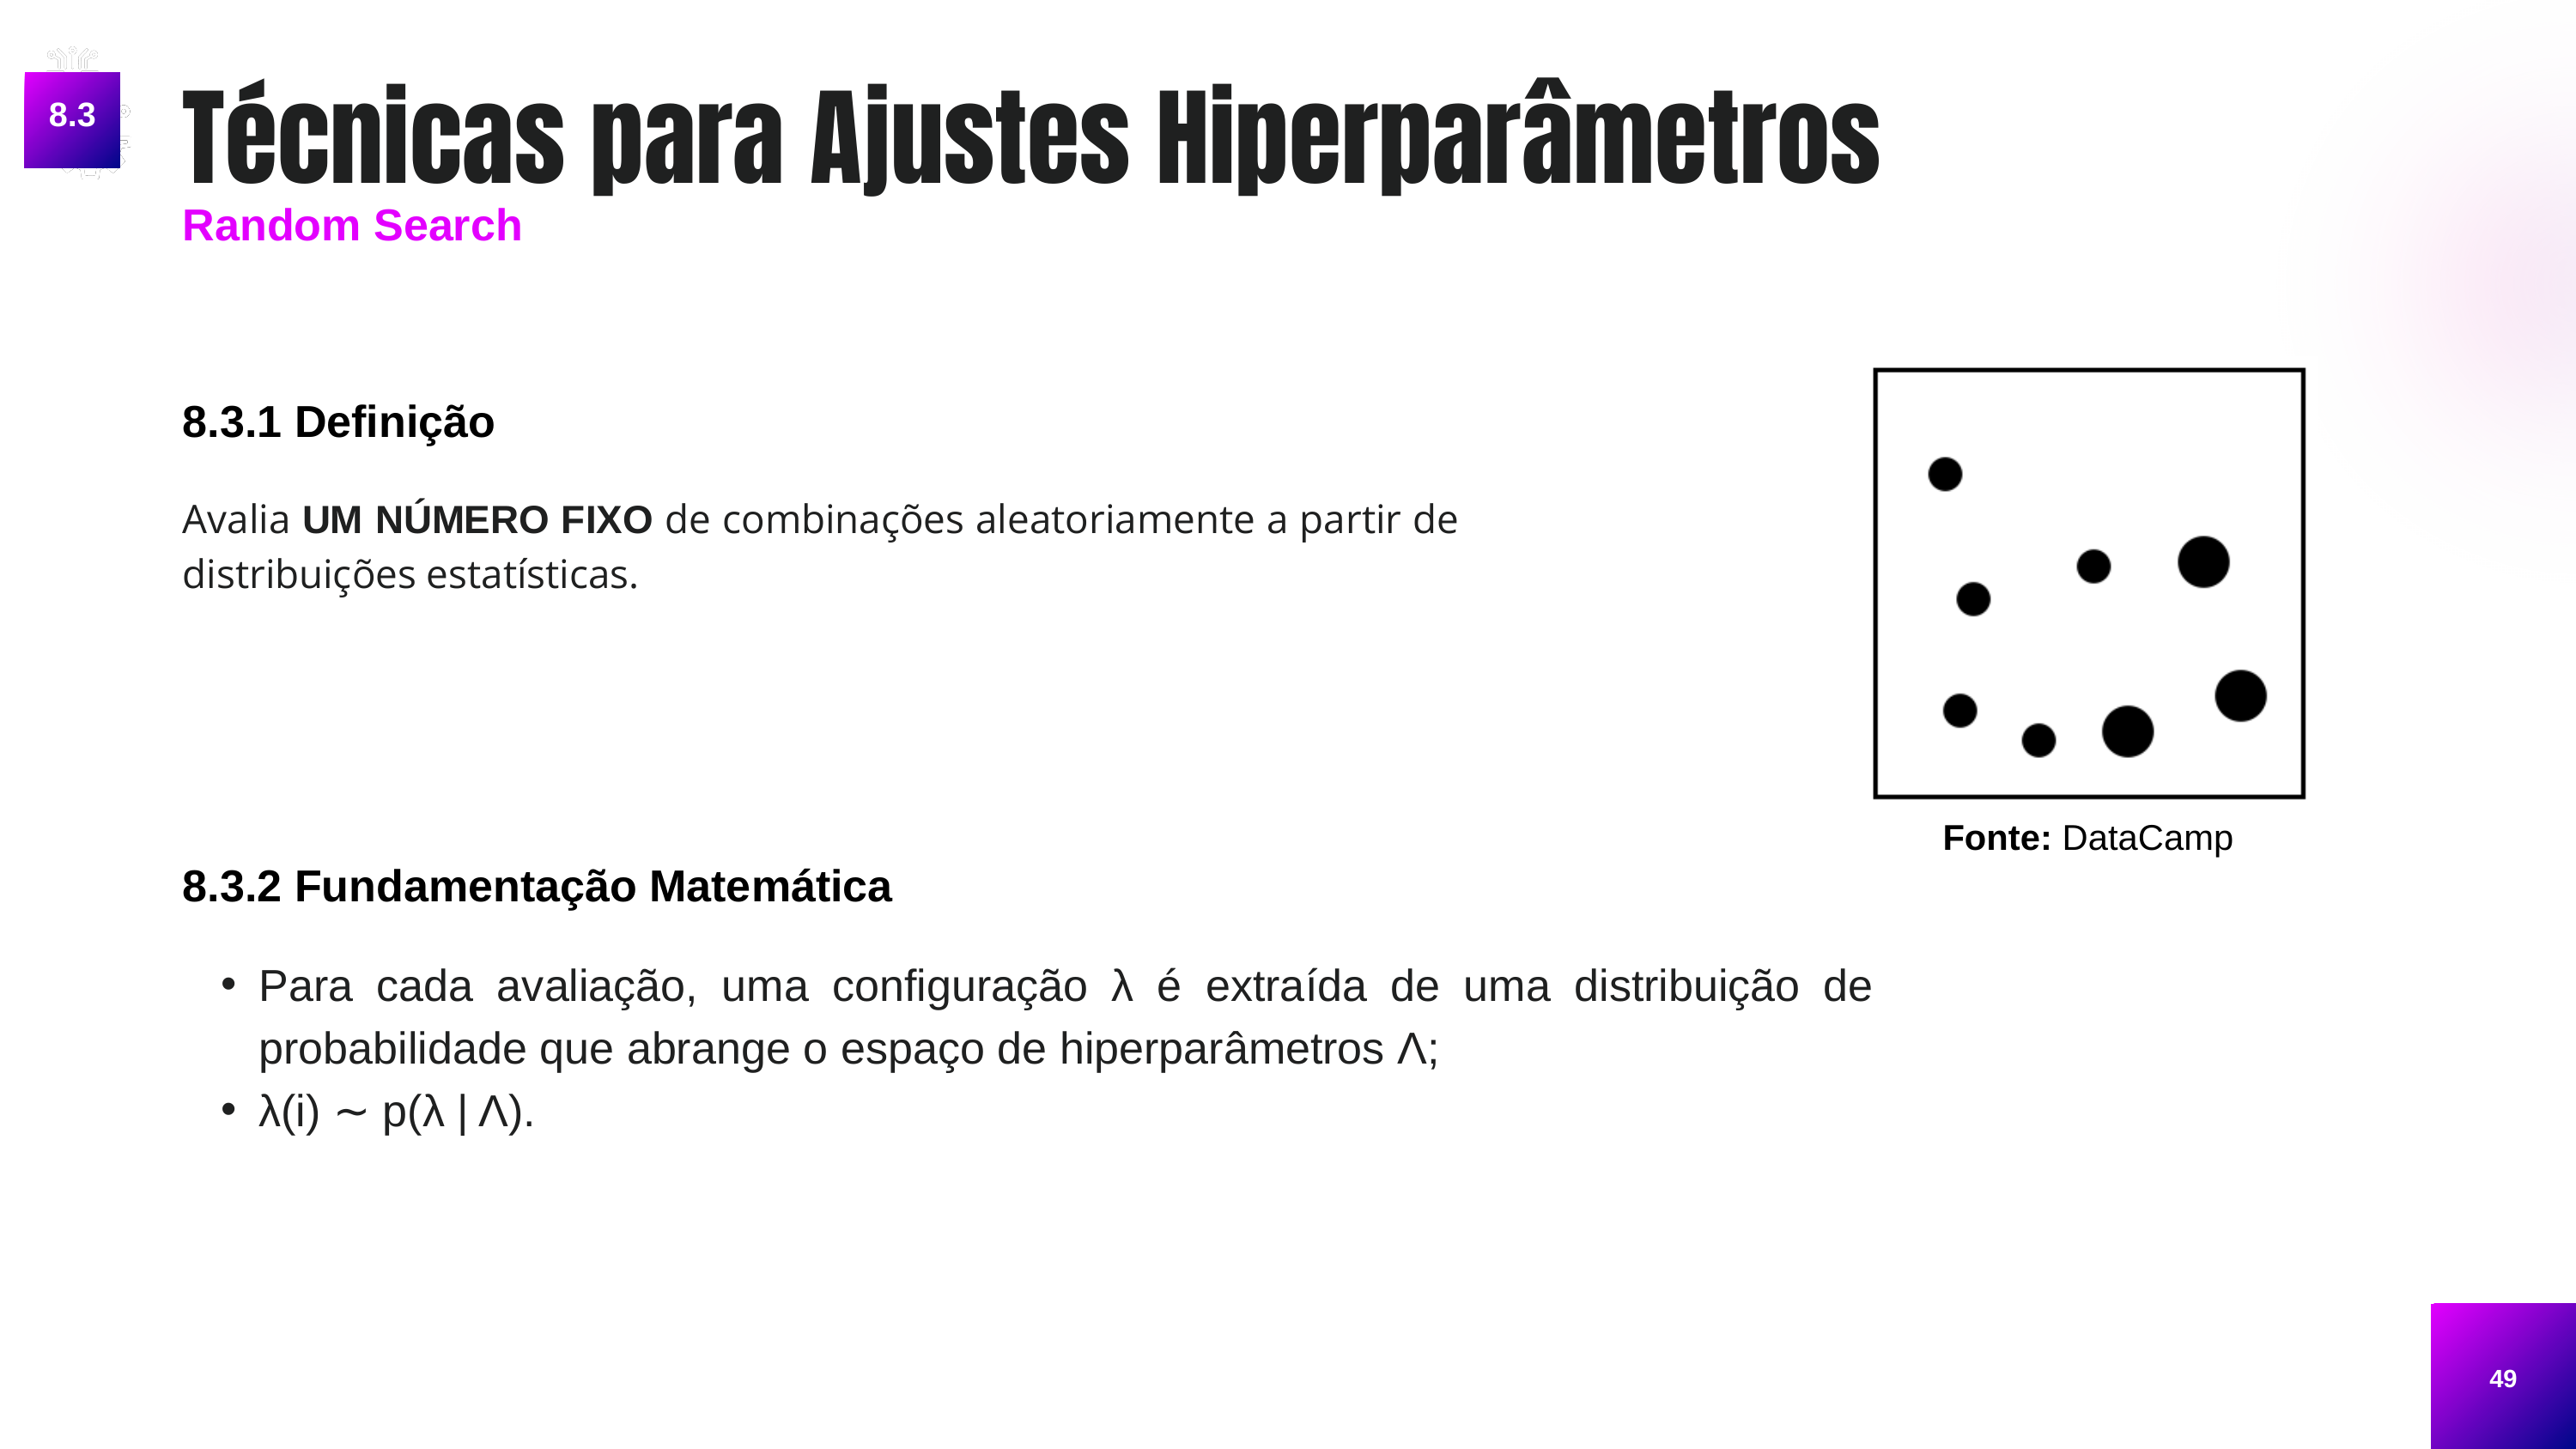

8.3
Técnicas para Ajustes Hiperparâmetros

08
Random Search

8.3.1 Definição
Avalia UM NÚMERO FIXO de combinações aleatoriamente a partir de distribuições estatísticas.
Fonte: DataCamp
8.3.2 Fundamentação Matemática
Para cada avaliação, uma configuração λ é extraída de uma distribuição de probabilidade que abrange o espaço de hiperparâmetros Λ;
λ(i) ∼ p(λ | Λ).

49